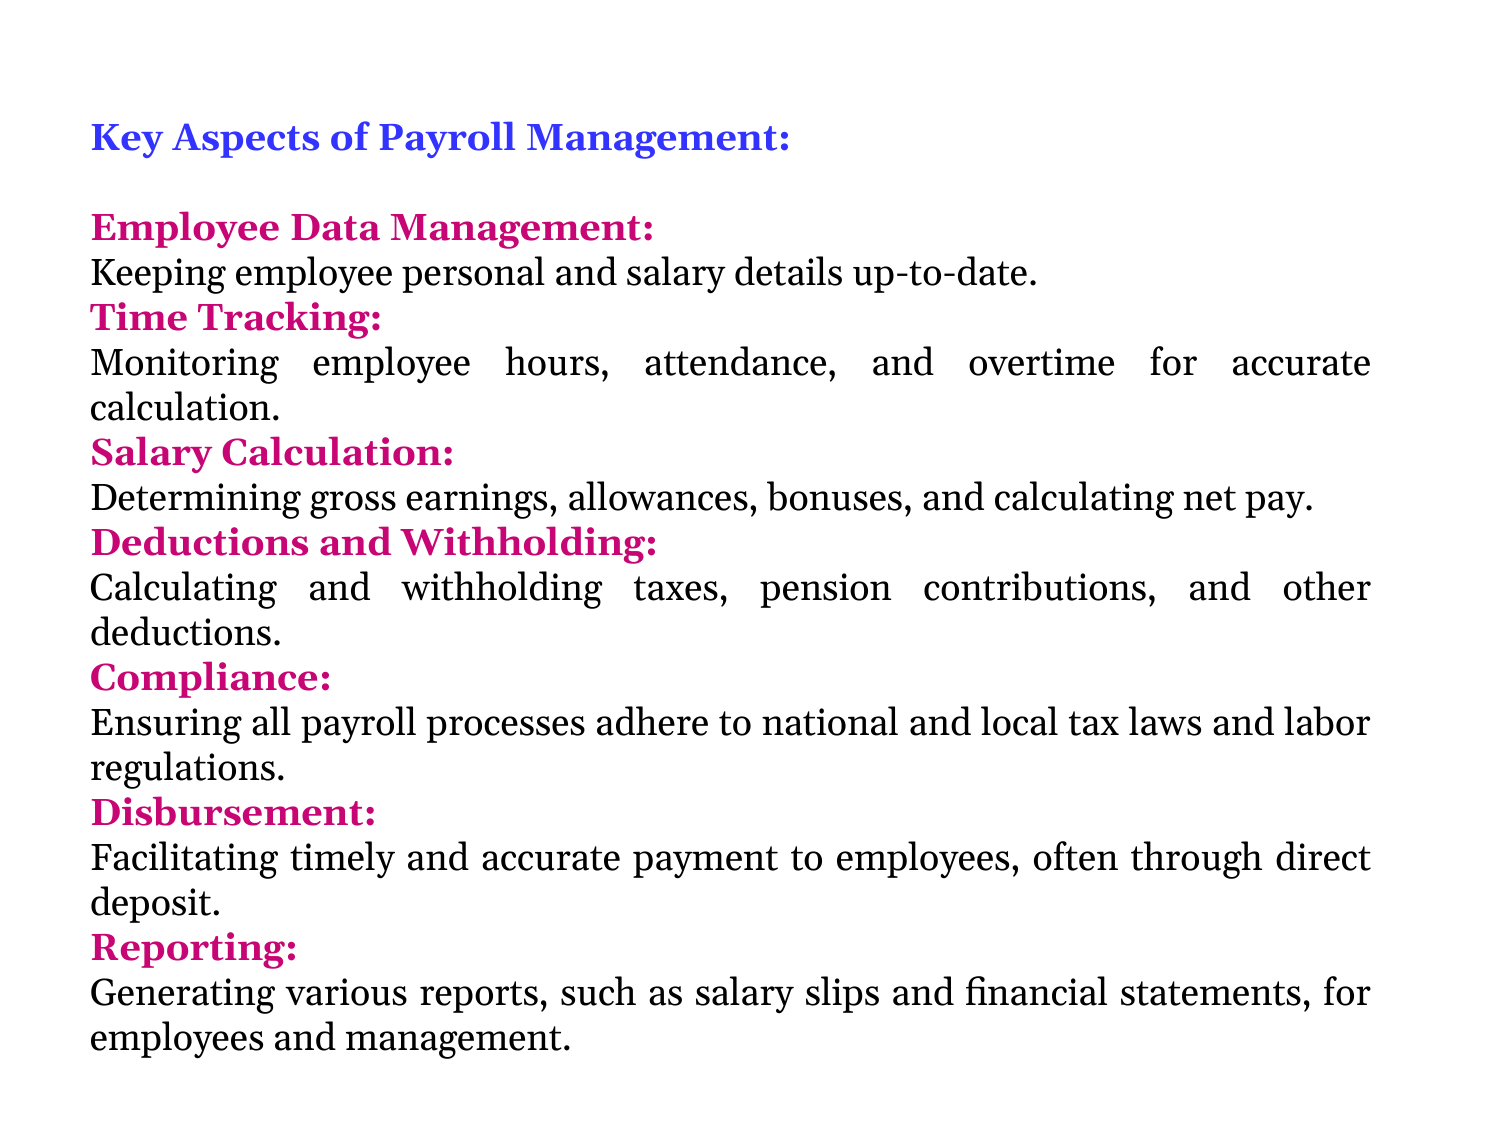

Key Aspects of Payroll Management:

Employee Data Management:
Keeping employee personal and salary details up-to-date.
Time Tracking:
Monitoring employee hours, attendance, and overtime for accurate calculation.
Salary Calculation:
Determining gross earnings, allowances, bonuses, and calculating net pay.
Deductions and Withholding:
Calculating and withholding taxes, pension contributions, and other deductions.
Compliance:
Ensuring all payroll processes adhere to national and local tax laws and labor regulations.
Disbursement:
Facilitating timely and accurate payment to employees, often through direct deposit.
Reporting:
Generating various reports, such as salary slips and financial statements, for employees and management.